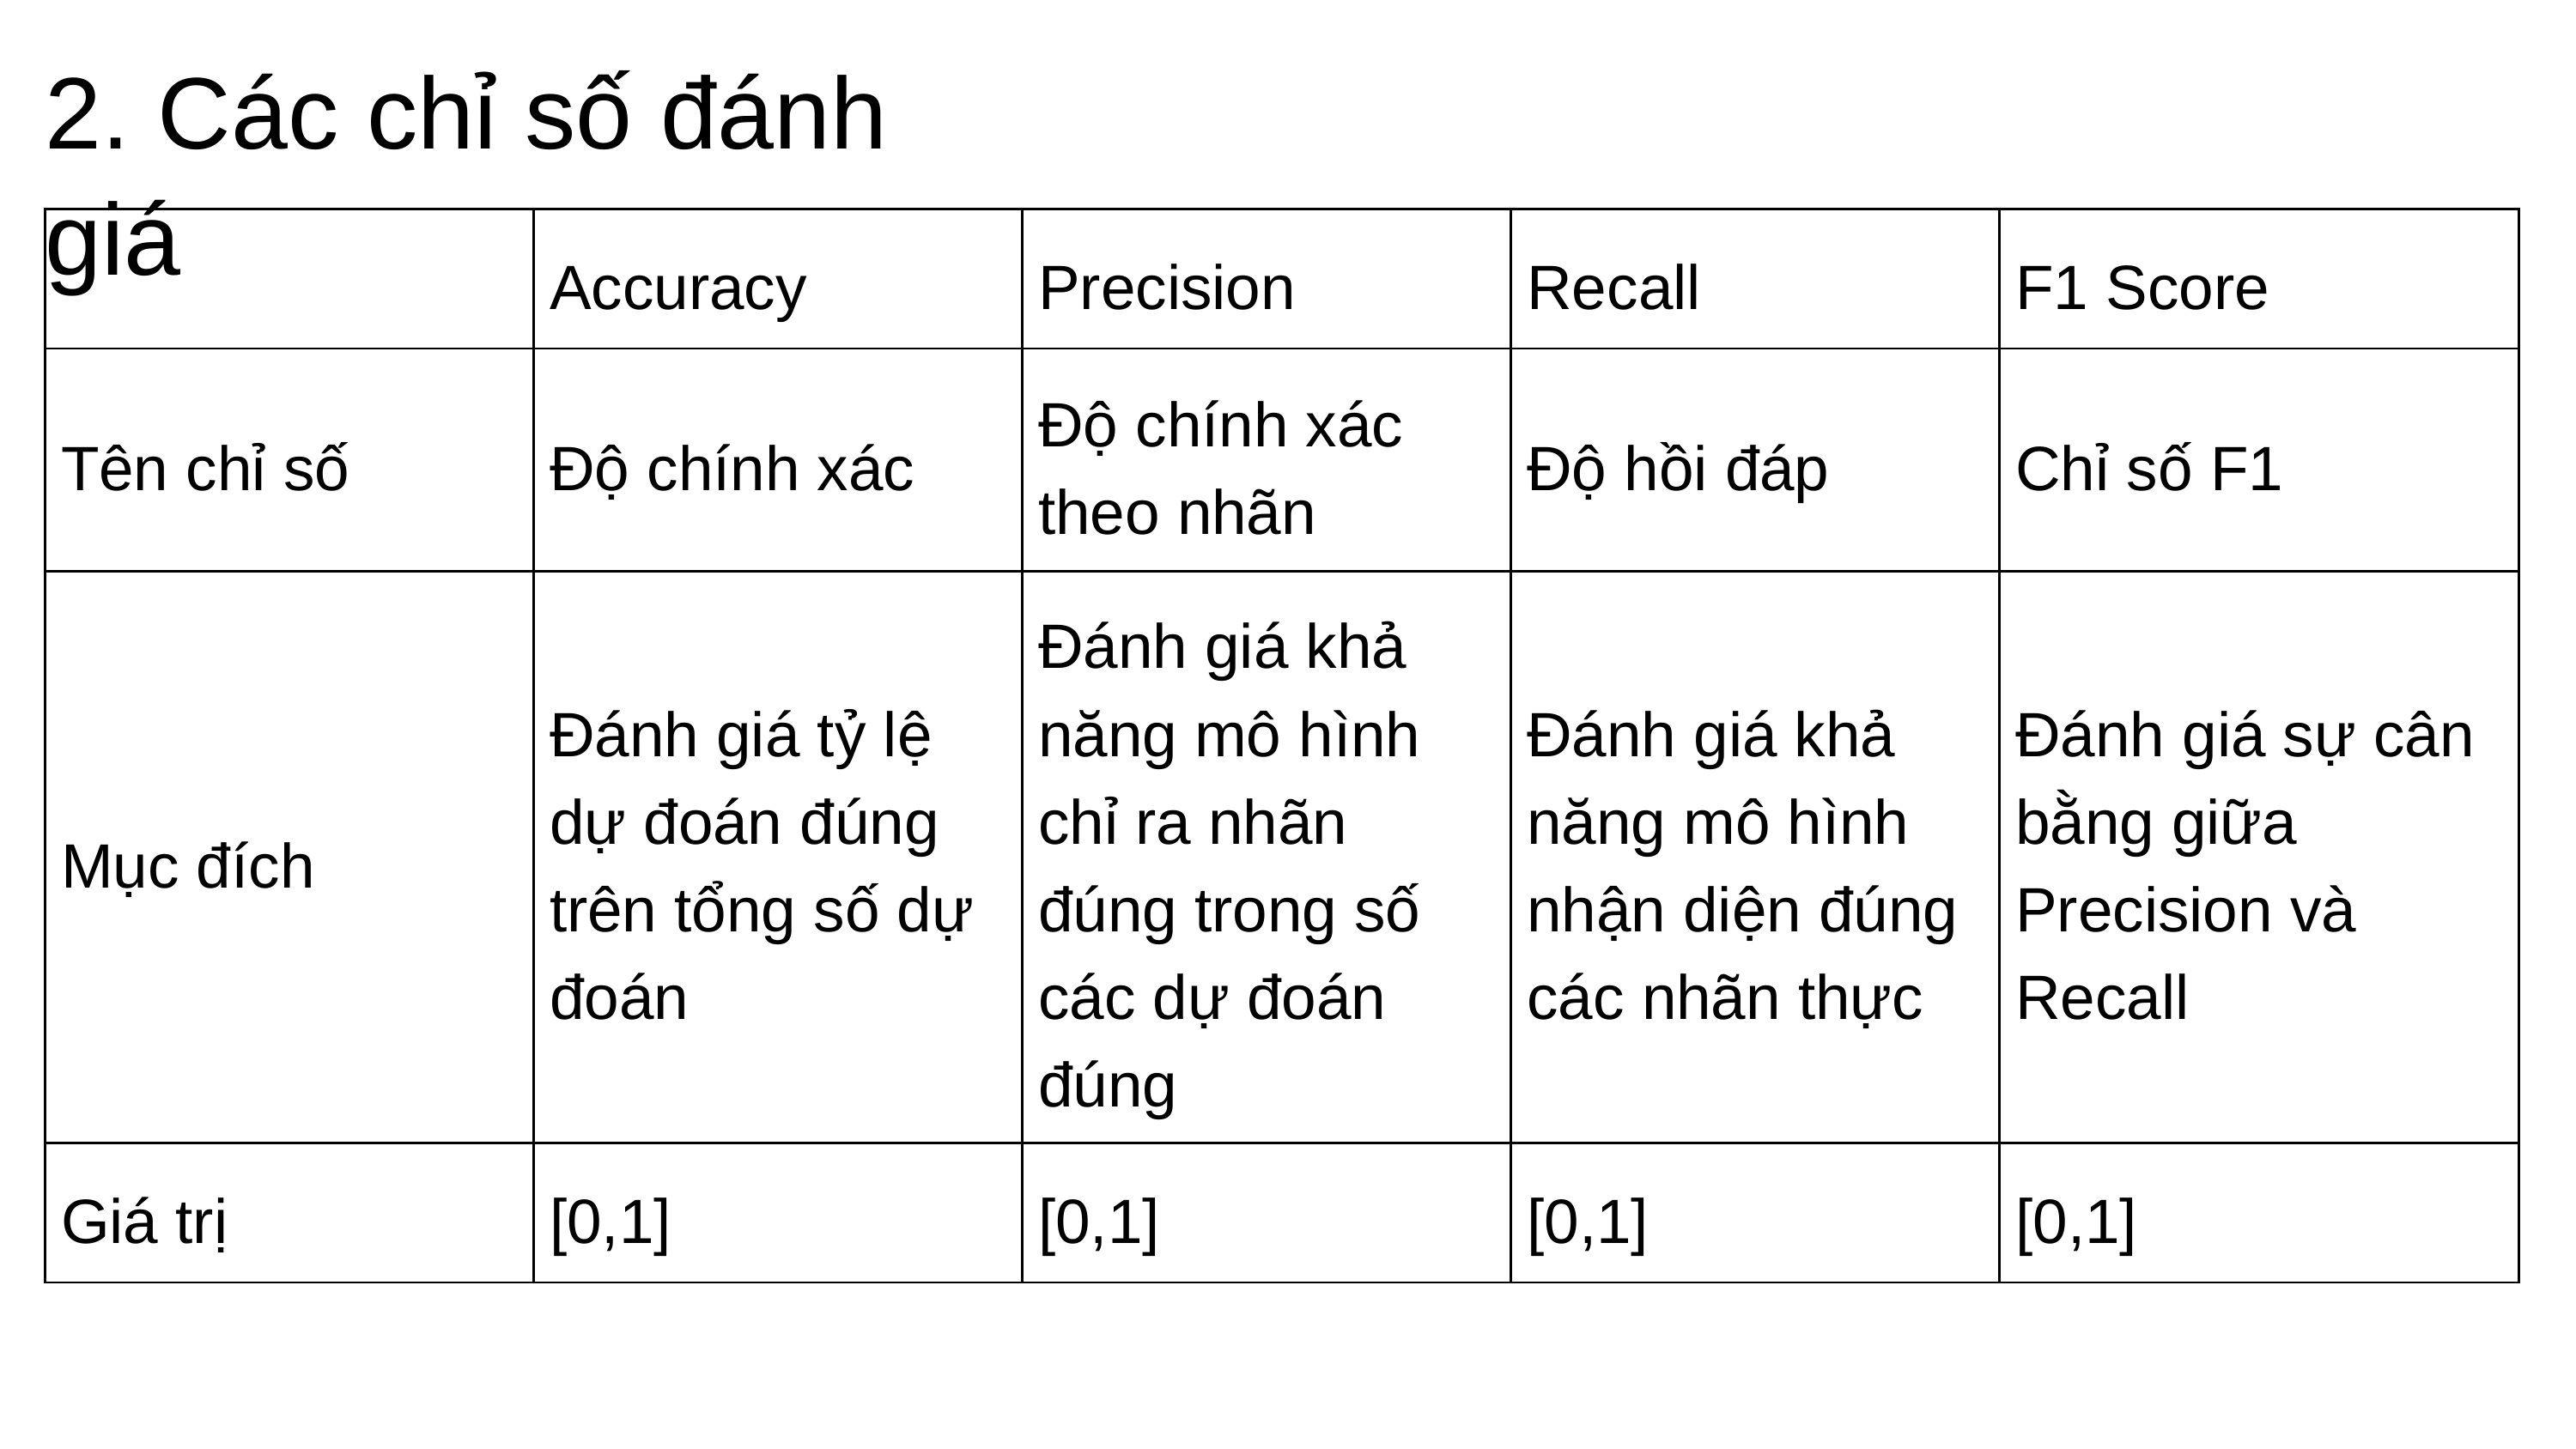

2. Các chỉ số đánh giá
|  | Accuracy | Precision | Recall | F1 Score |
| --- | --- | --- | --- | --- |
| Tên chỉ số | Độ chính xác | Độ chính xác theo nhãn | Độ hồi đáp | Chỉ số F1 |
| Mục đích | Đánh giá tỷ lệ dự đoán đúng trên tổng số dự đoán | Đánh giá khả năng mô hình chỉ ra nhãn đúng trong số các dự đoán đúng | Đánh giá khả năng mô hình nhận diện đúng các nhãn thực | Đánh giá sự cân bằng giữa Precision và Recall |
| Giá trị | [0,1] | [0,1] | [0,1] | [0,1] |